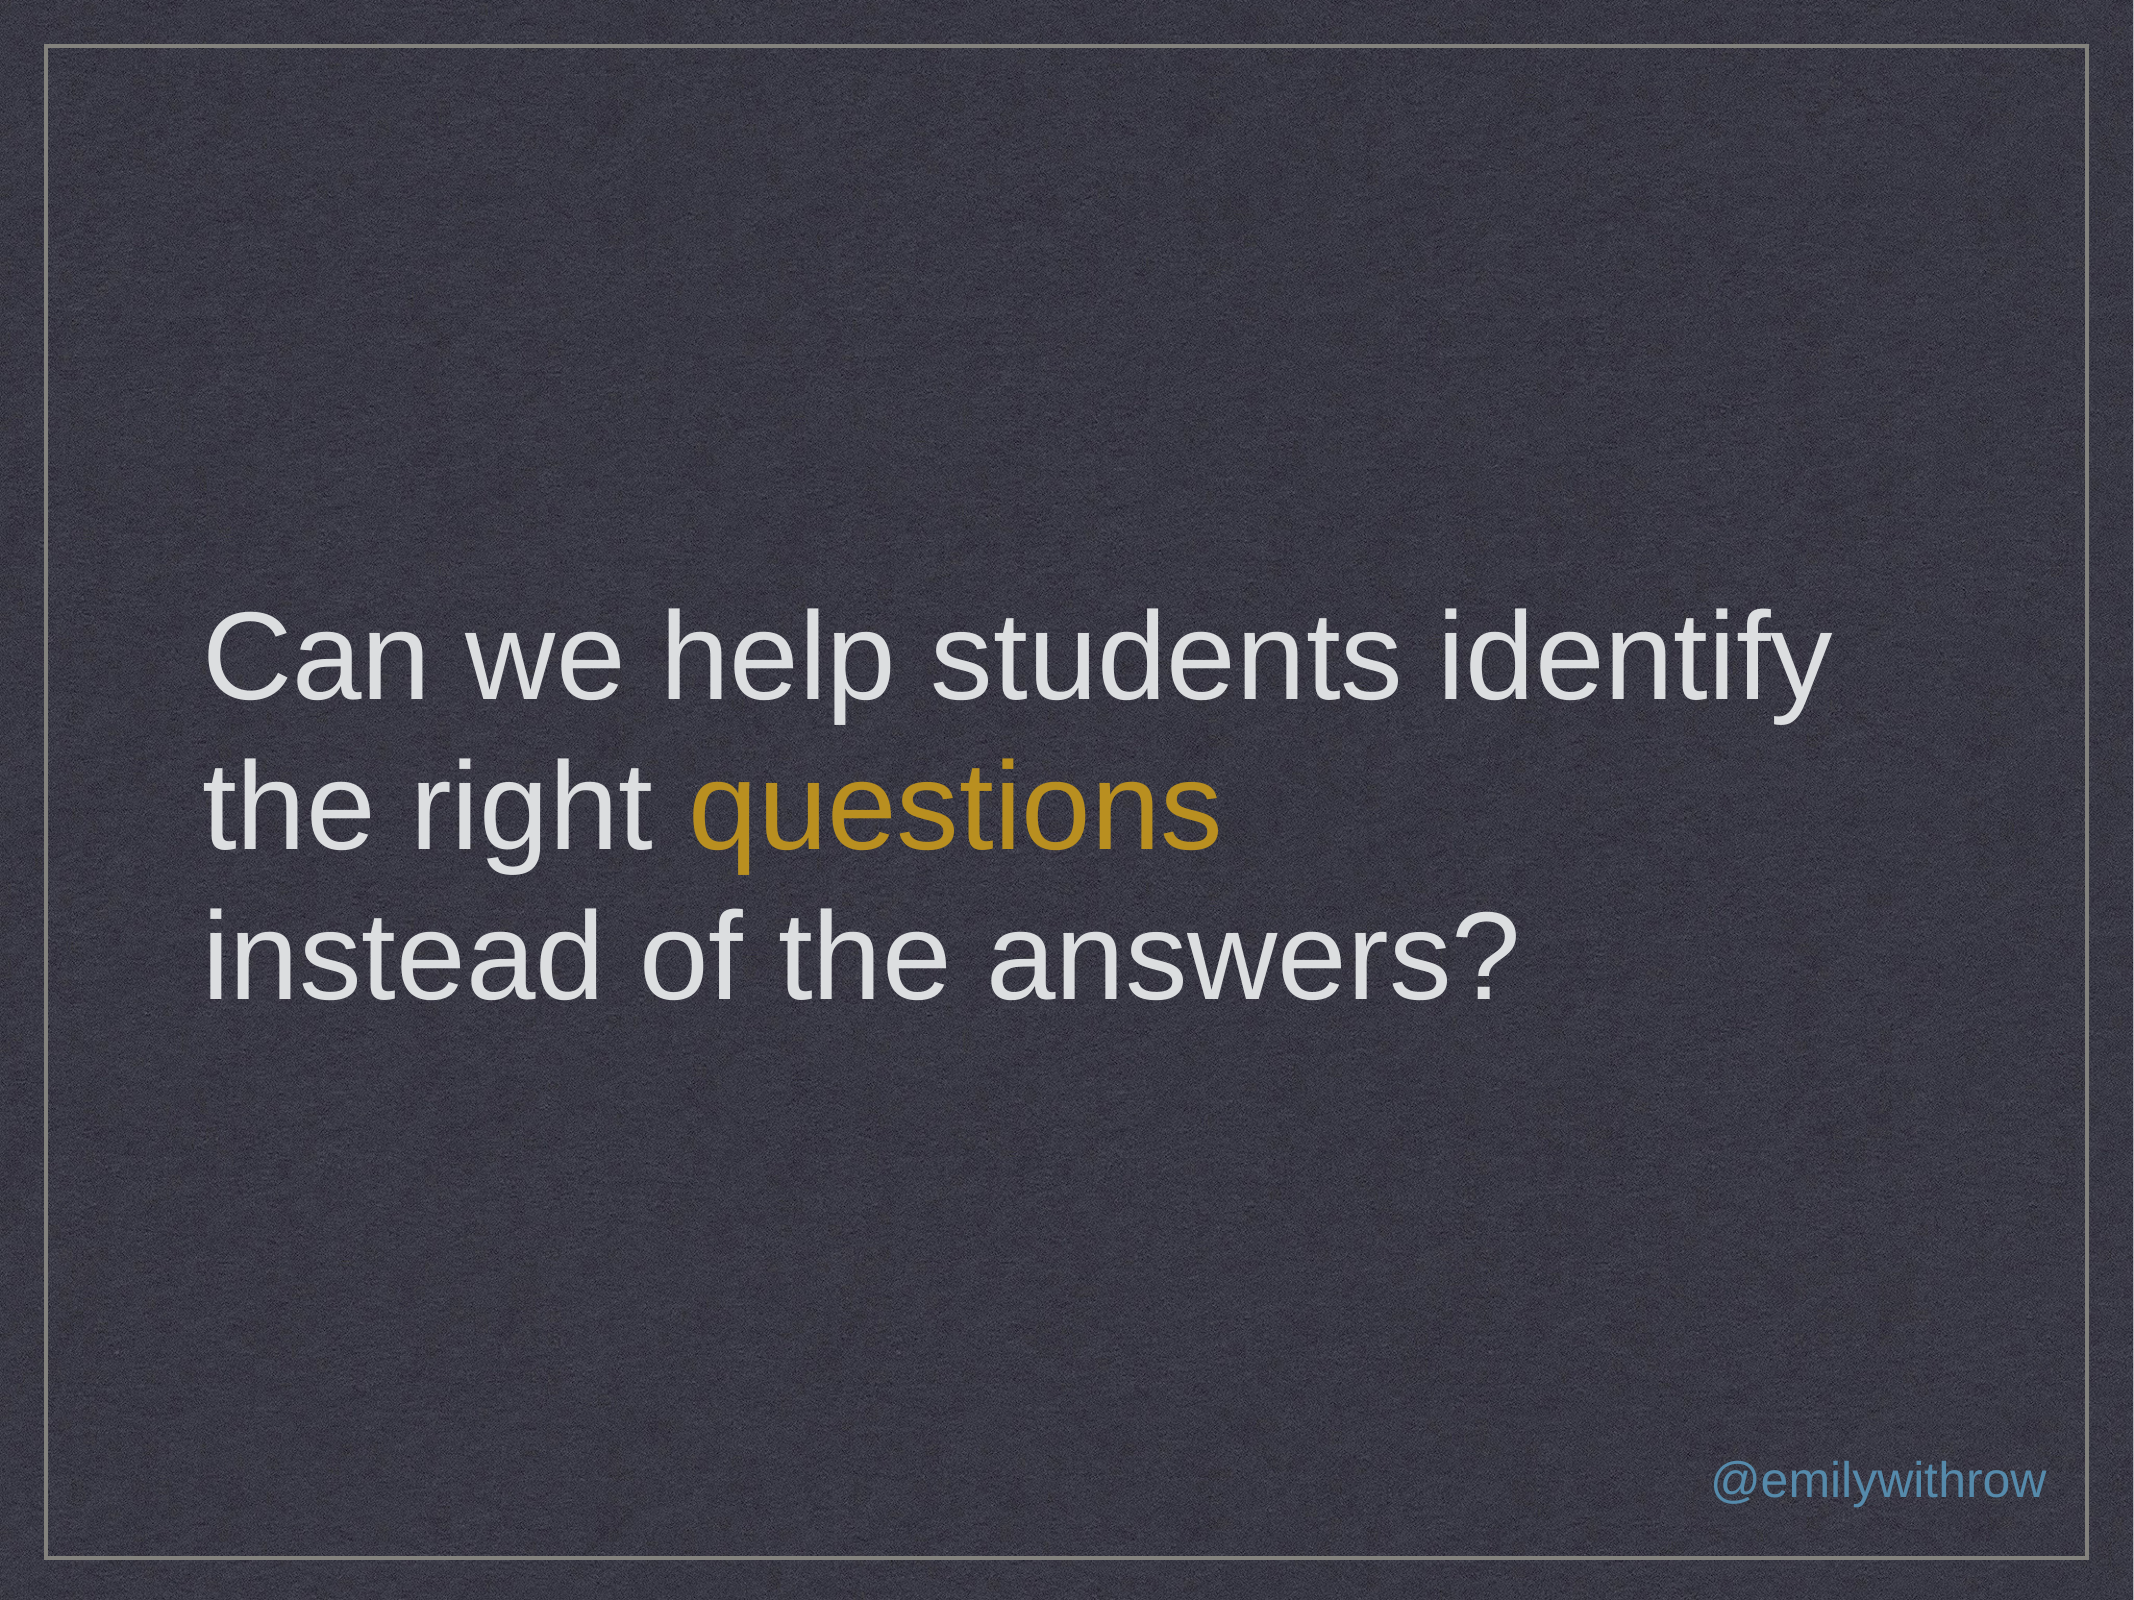

# Can we help students identify
the right questions
instead of the answers?